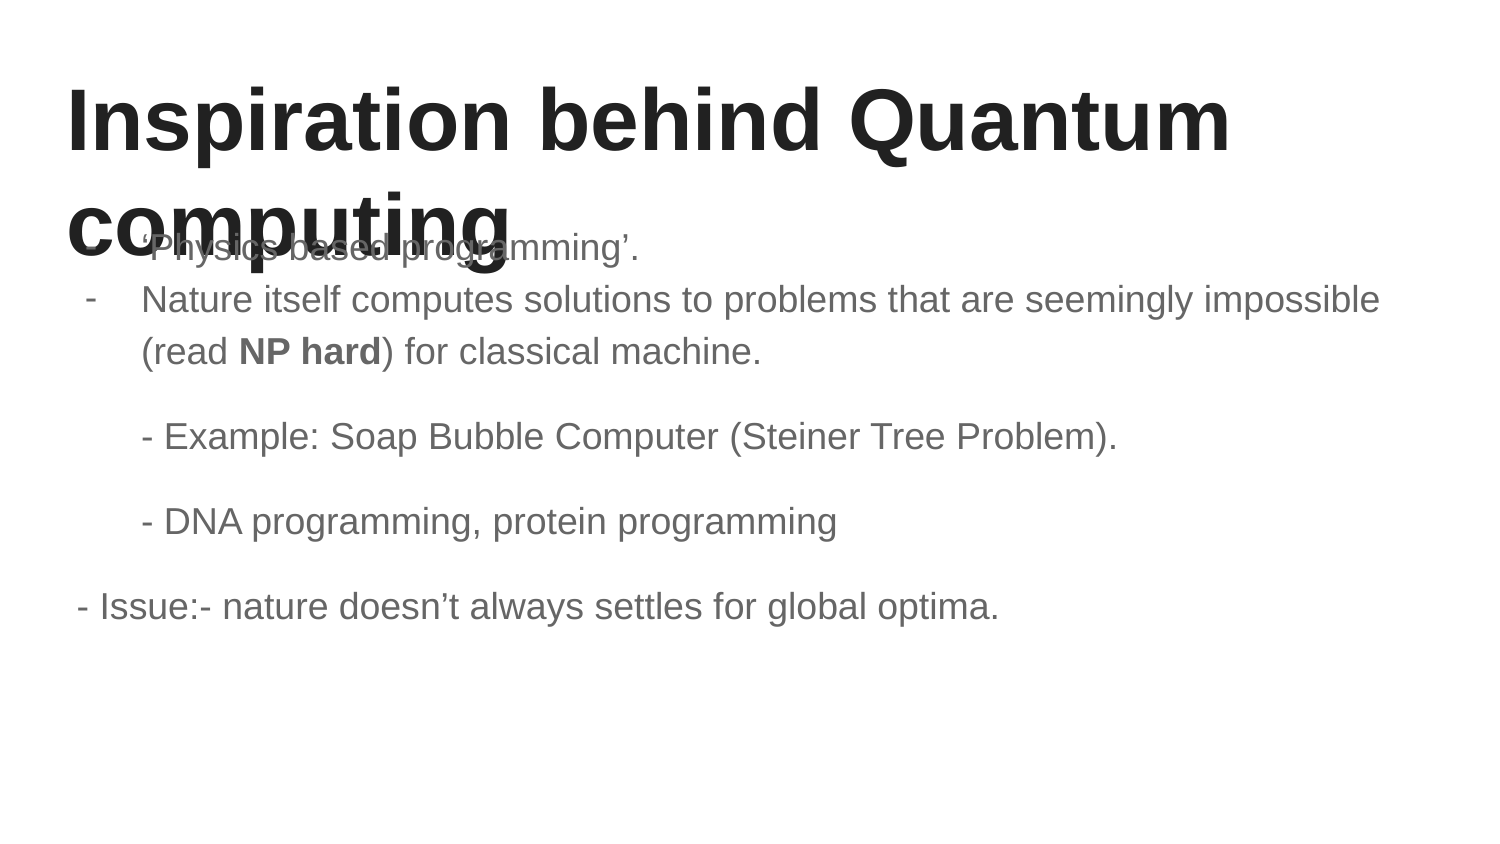

# Inspiration behind Quantum computing
‘Physics based programming’.
Nature itself computes solutions to problems that are seemingly impossible (read NP hard) for classical machine.
- Example: Soap Bubble Computer (Steiner Tree Problem).
- DNA programming, protein programming
 - Issue:- nature doesn’t always settles for global optima.